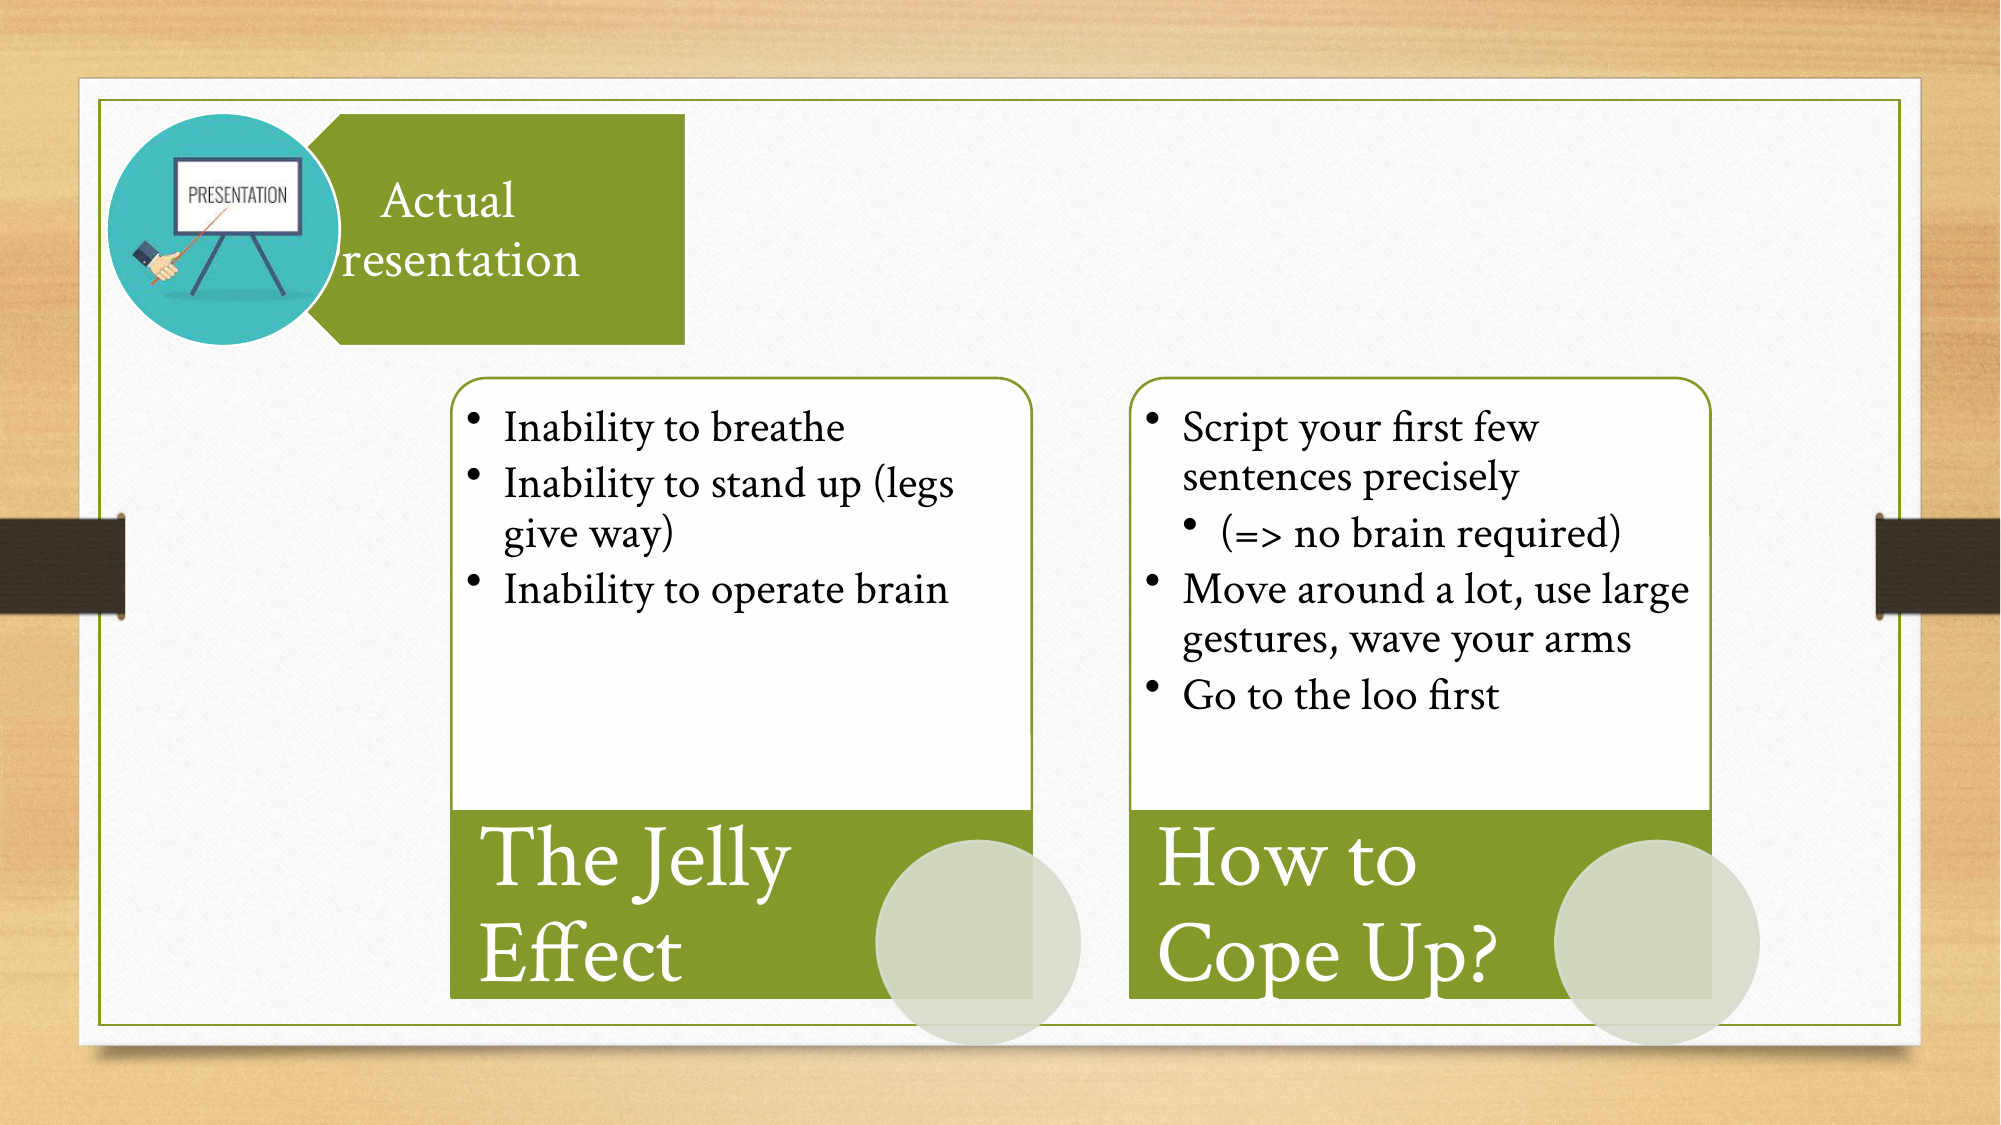

Actual Presentation
Inability to breathe
Inability to stand up (legs give way)
Inability to operate brain
The Jelly Effect
Script your first few sentences precisely
(=> no brain required)
Move around a lot, use large gestures, wave your arms
Go to the loo first
How to Cope Up?